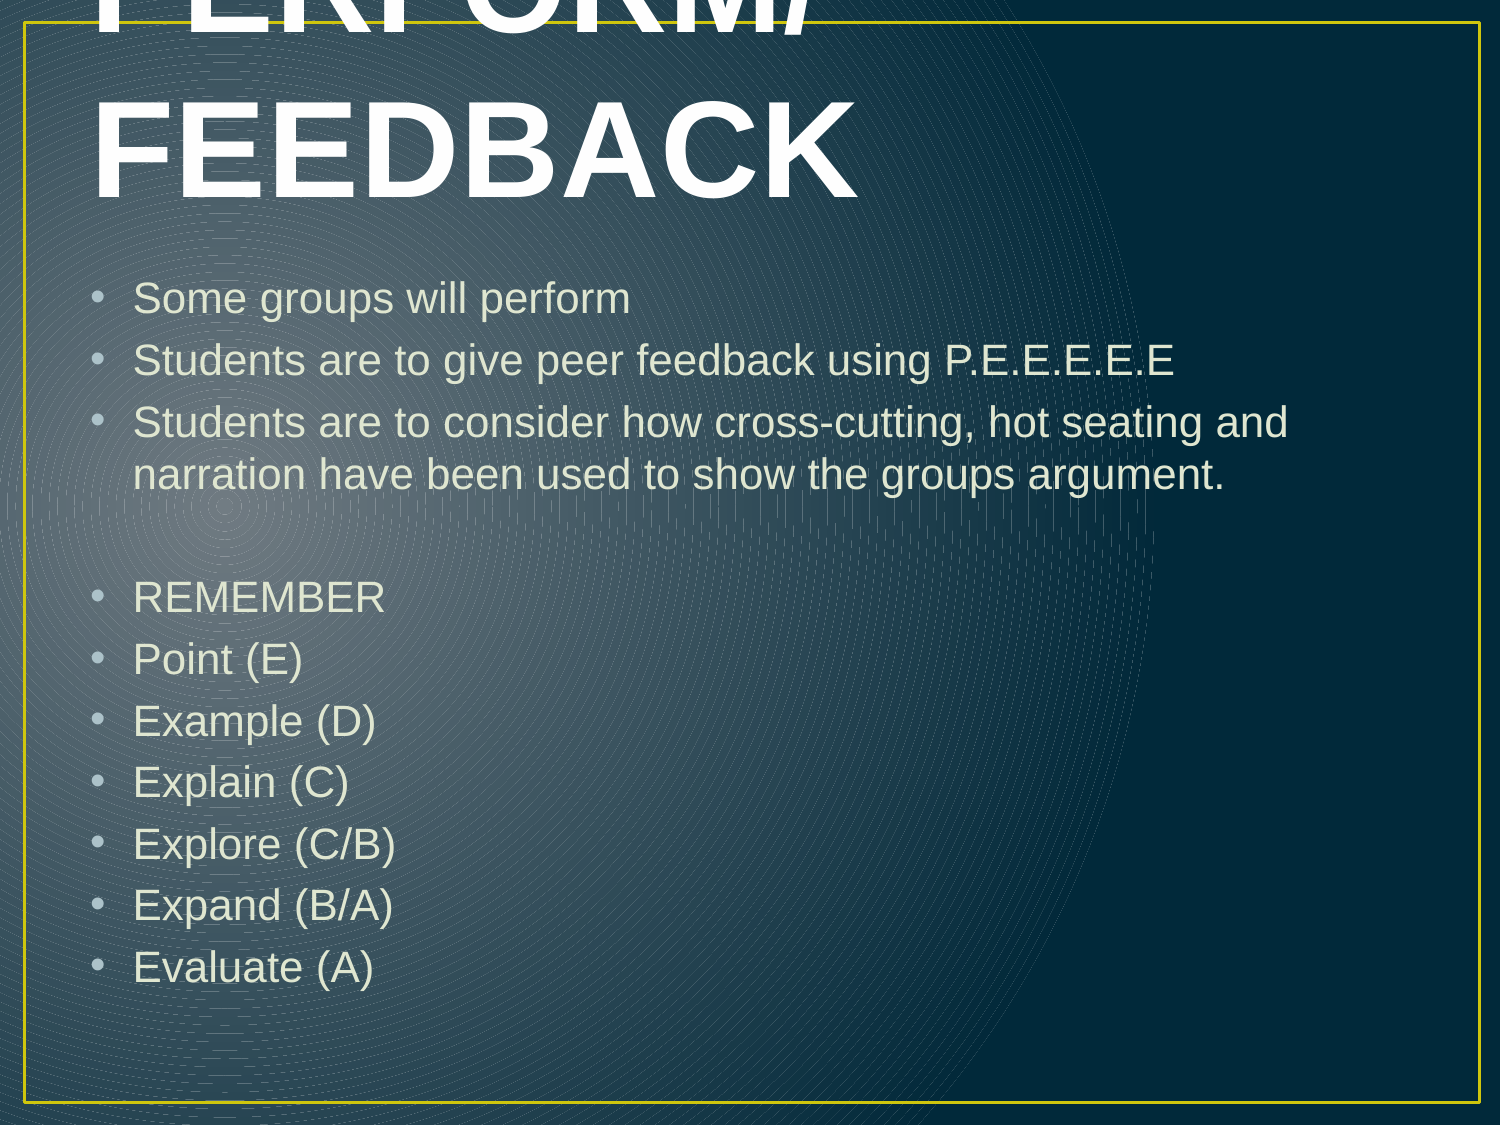

# PERFORM/FEEDBACK
Some groups will perform
Students are to give peer feedback using P.E.E.E.E.E
Students are to consider how cross-cutting, hot seating and narration have been used to show the groups argument.

REMEMBER
Point (E)
Example (D)
Explain (C)
Explore (C/B)
Expand (B/A)
Evaluate (A)